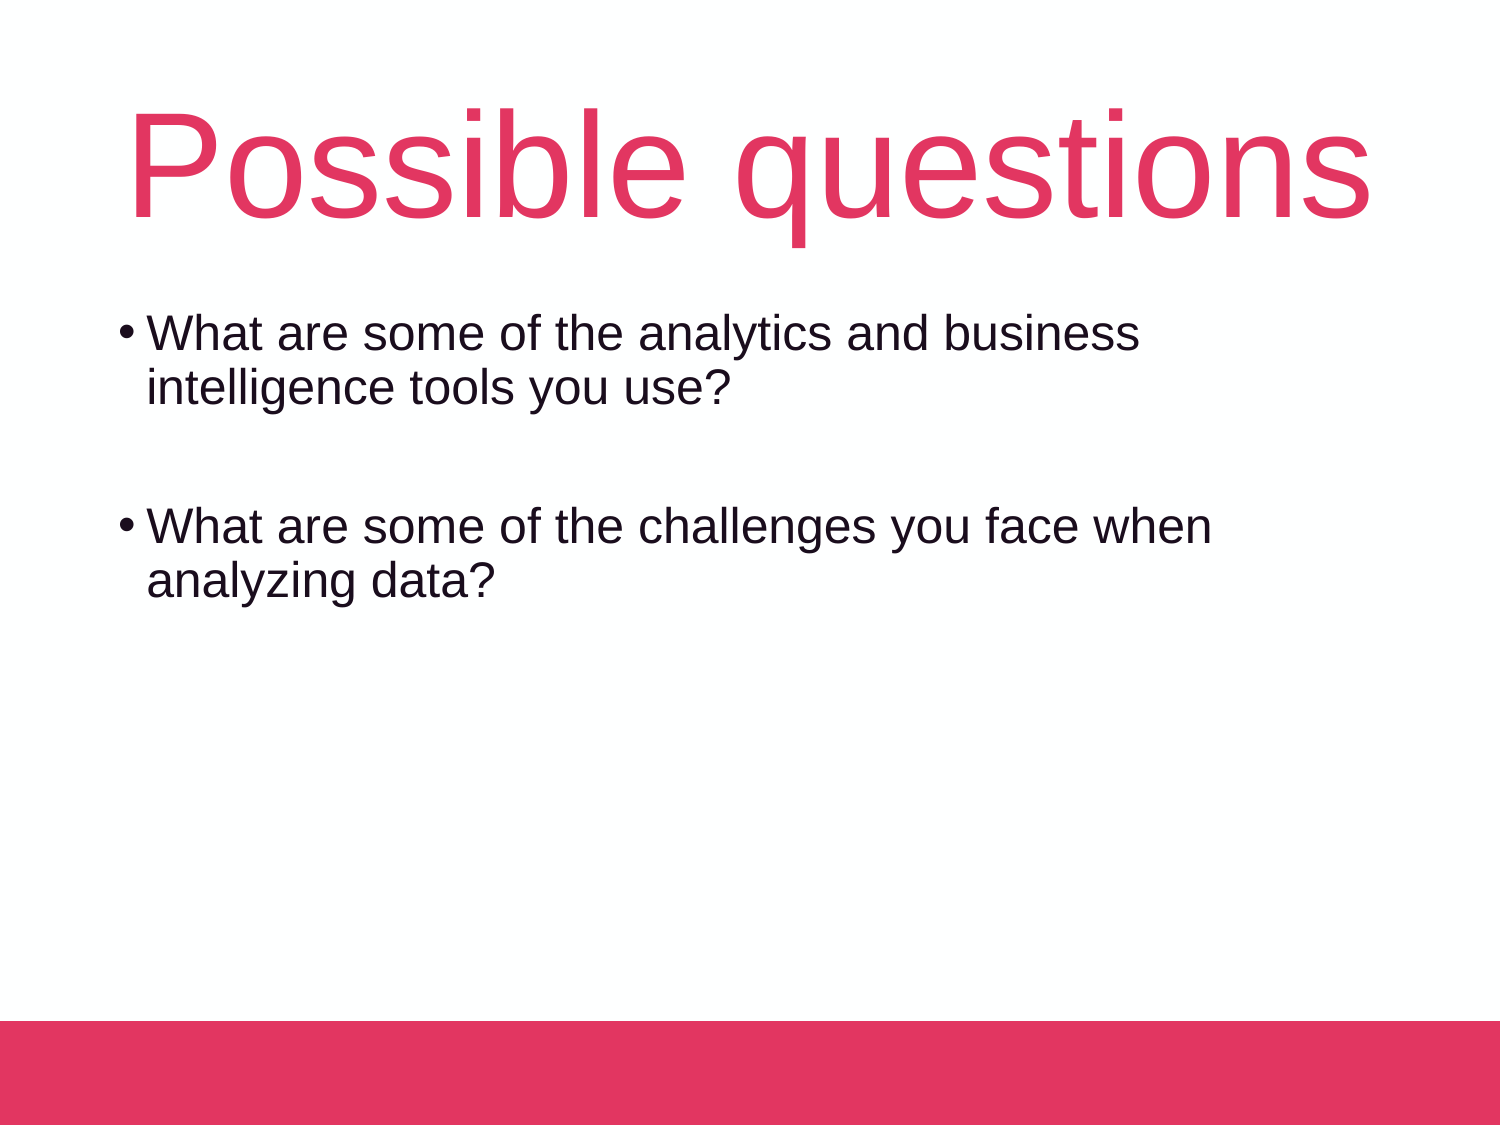

# Possible questions
What are some of the analytics and business intelligence tools you use?

What are some of the challenges you face when analyzing data?